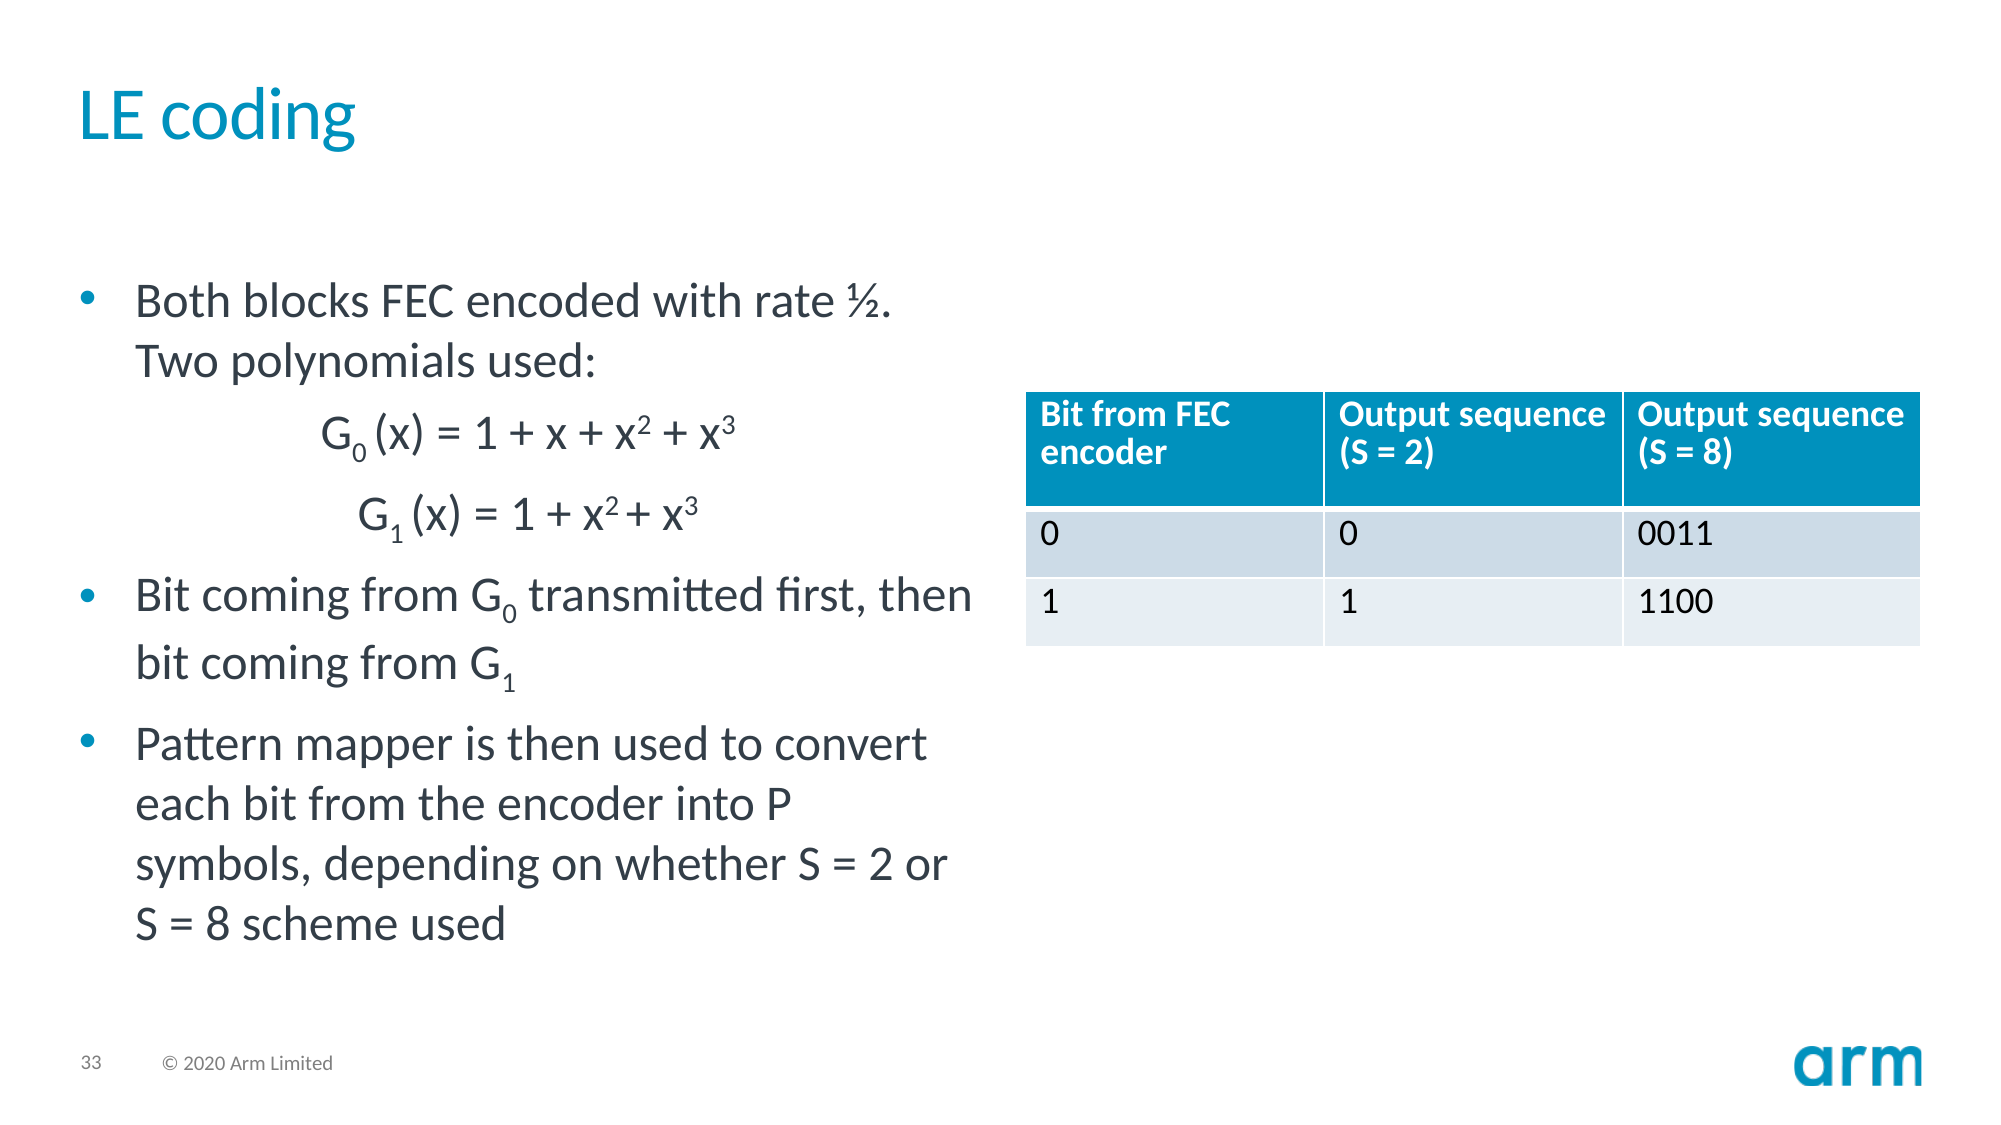

# LE coding
Both blocks FEC encoded with rate ½. Two polynomials used:
G0 (x) = 1 + x + x2 + x3
G1 (x) = 1 + x2 + x3
Bit coming from G0 transmitted first, then bit coming from G1
Pattern mapper is then used to convert each bit from the encoder into P symbols, depending on whether S = 2 or S = 8 scheme used

| Bit from FEC encoder | Output sequence (S = 2) | Output sequence (S = 8) |
| --- | --- | --- |
| 0 | 0 | 0011 |
| 1 | 1 | 1100 |